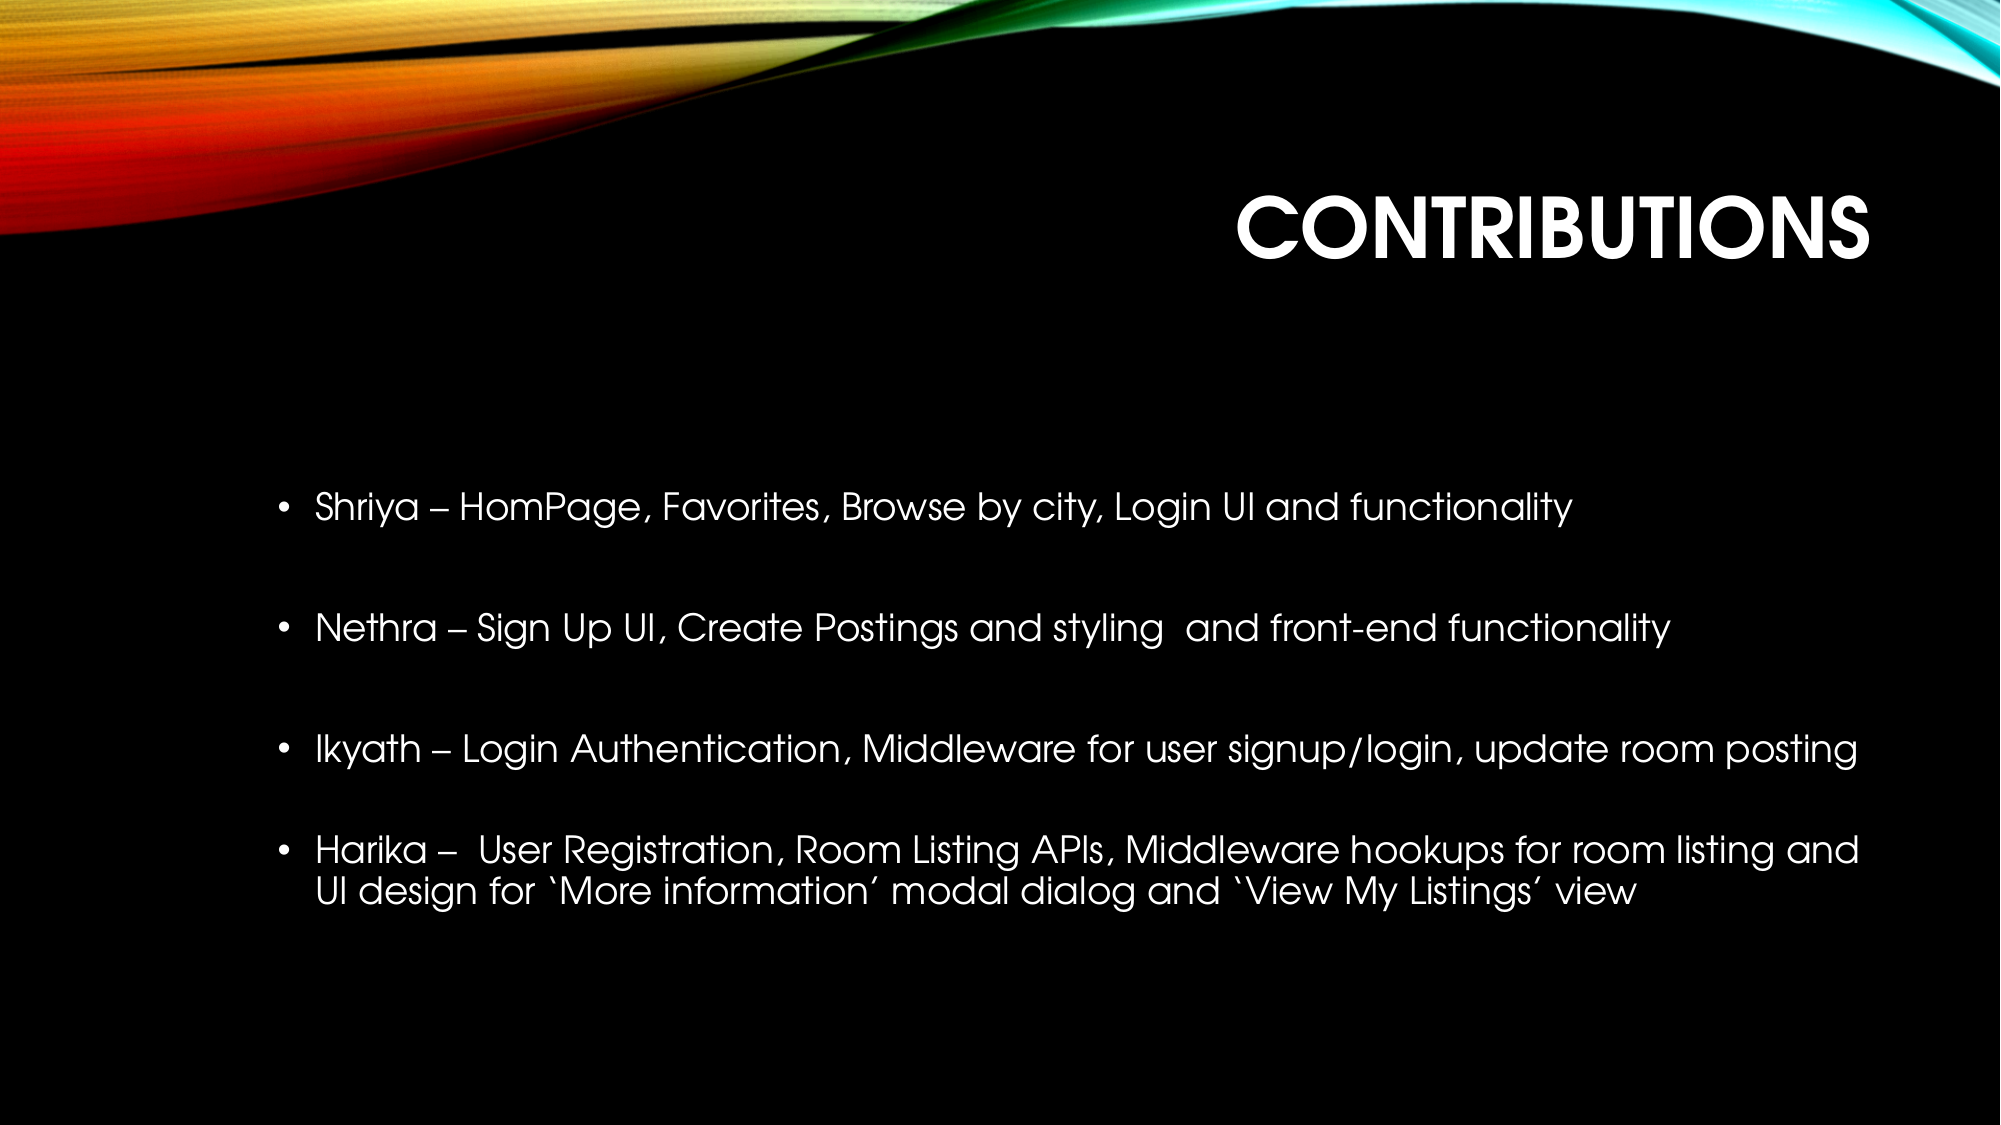

# Contributions

Shriya – HomPage, Favorites, Browse by city, Login UI and functionality

Nethra – Sign Up UI, Create Postings and styling  and front-end functionality

Ikyath – Login Authentication, Middleware for user signup/login, update room posting

Harika –  User Registration, Room Listing APIs, Middleware hookups for room listing and UI design for ‘More information’ modal dialog and ‘View My Listings’ view